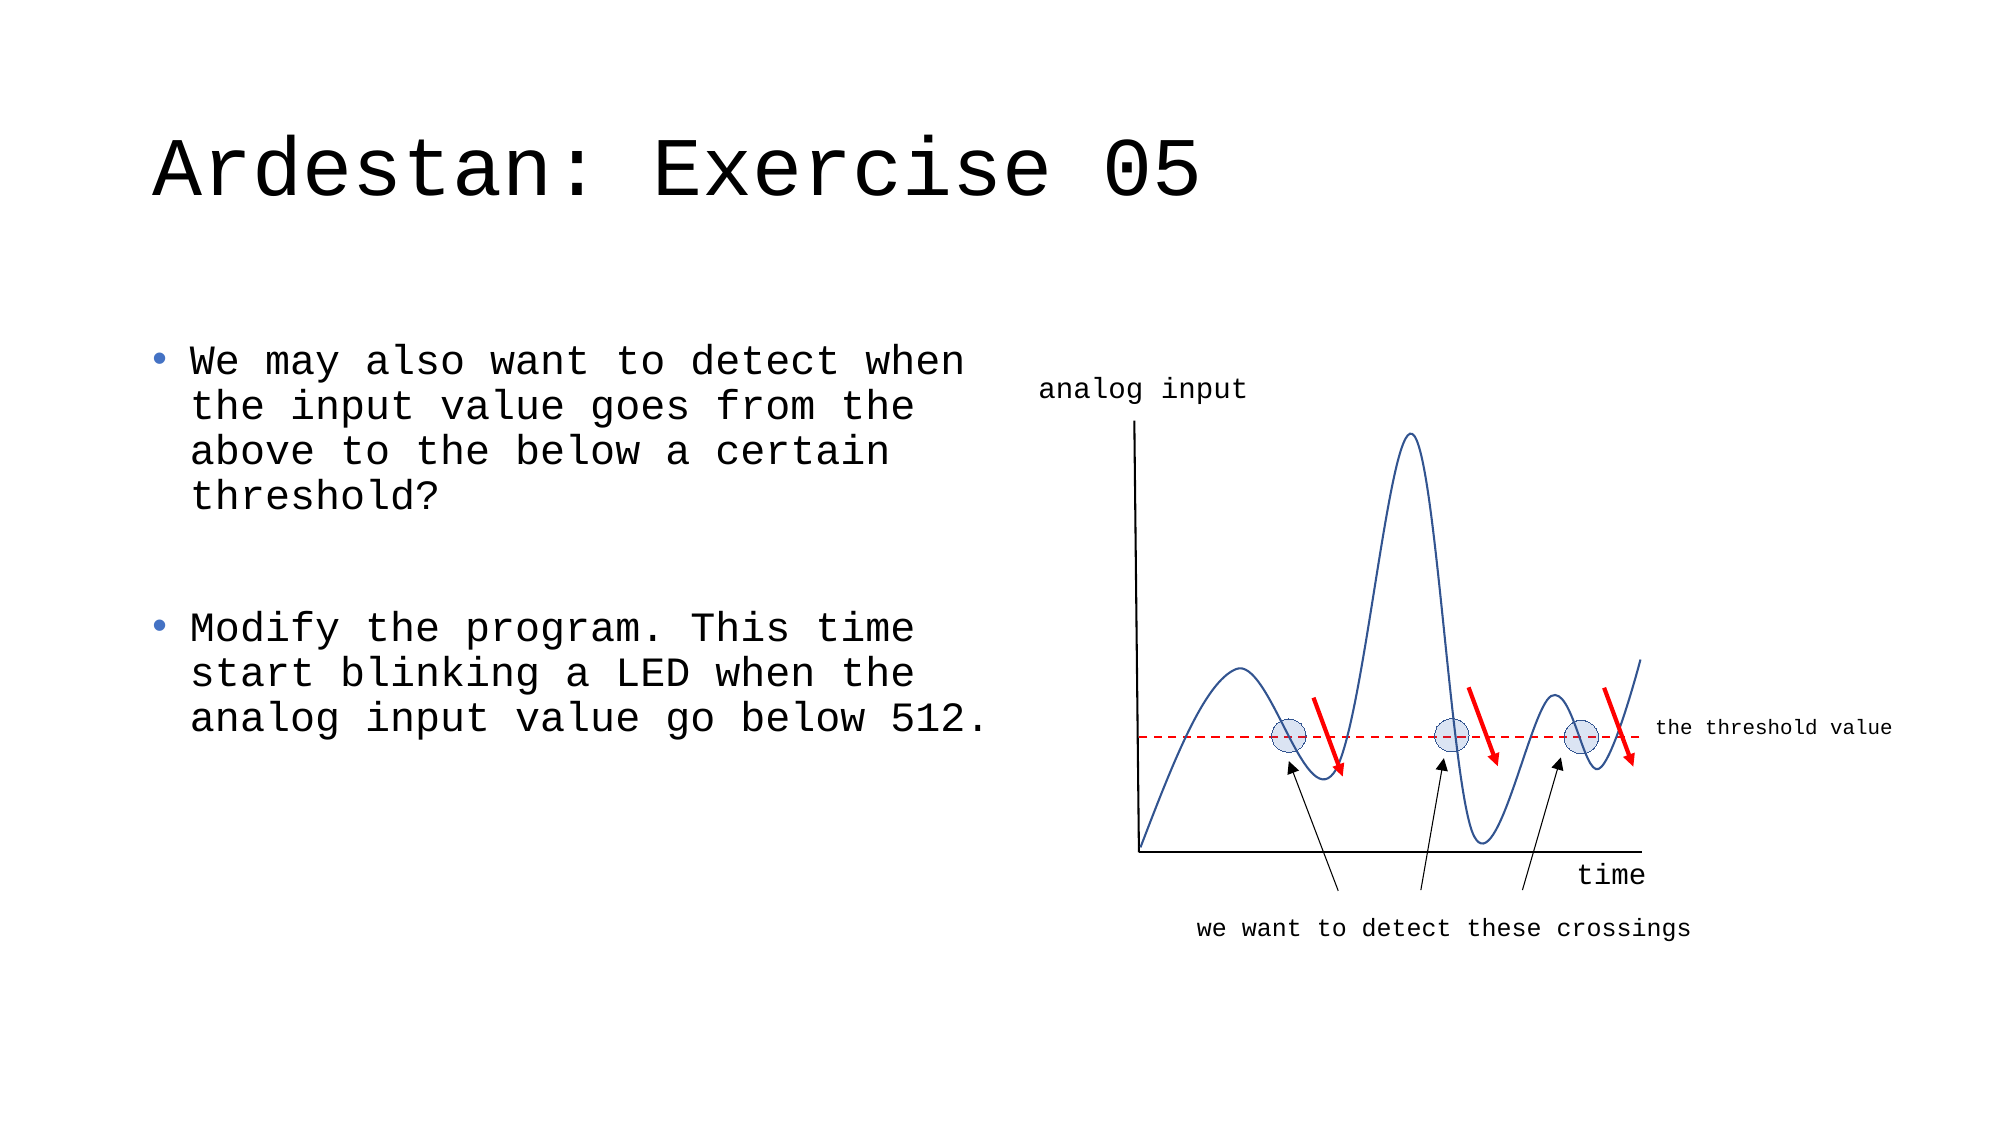

# Ardestan: Exercise 05
We may also want to detect when
the input value goes from the above to the below a certain threshold?

Modify the program. This time start blinking a LED when the analog input value go below 512.

analog input

the threshold value

time
we want to detect these crossings